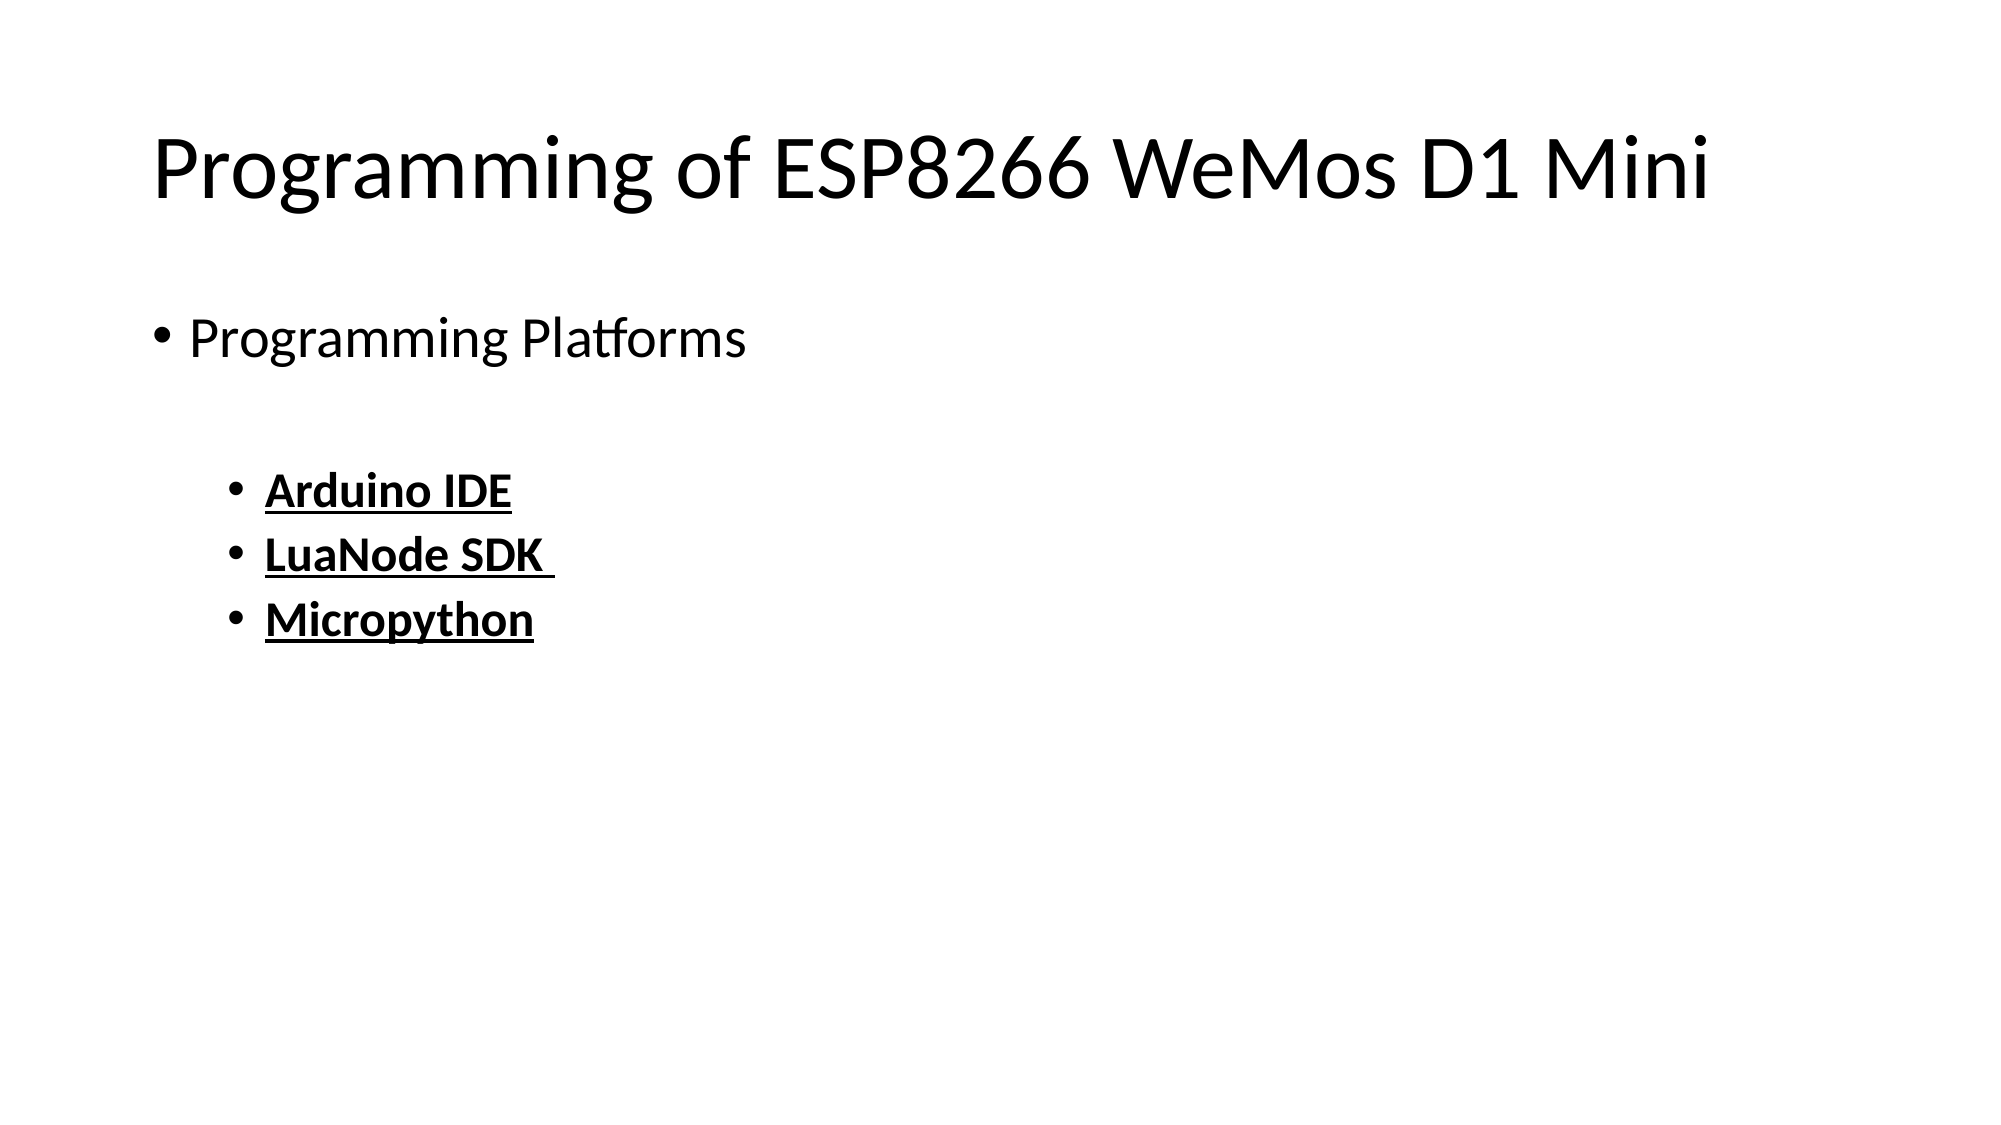

# Programming of ESP8266 WeMos D1 Mini
Programming Platforms

Arduino IDE
LuaNode SDK
Micropython